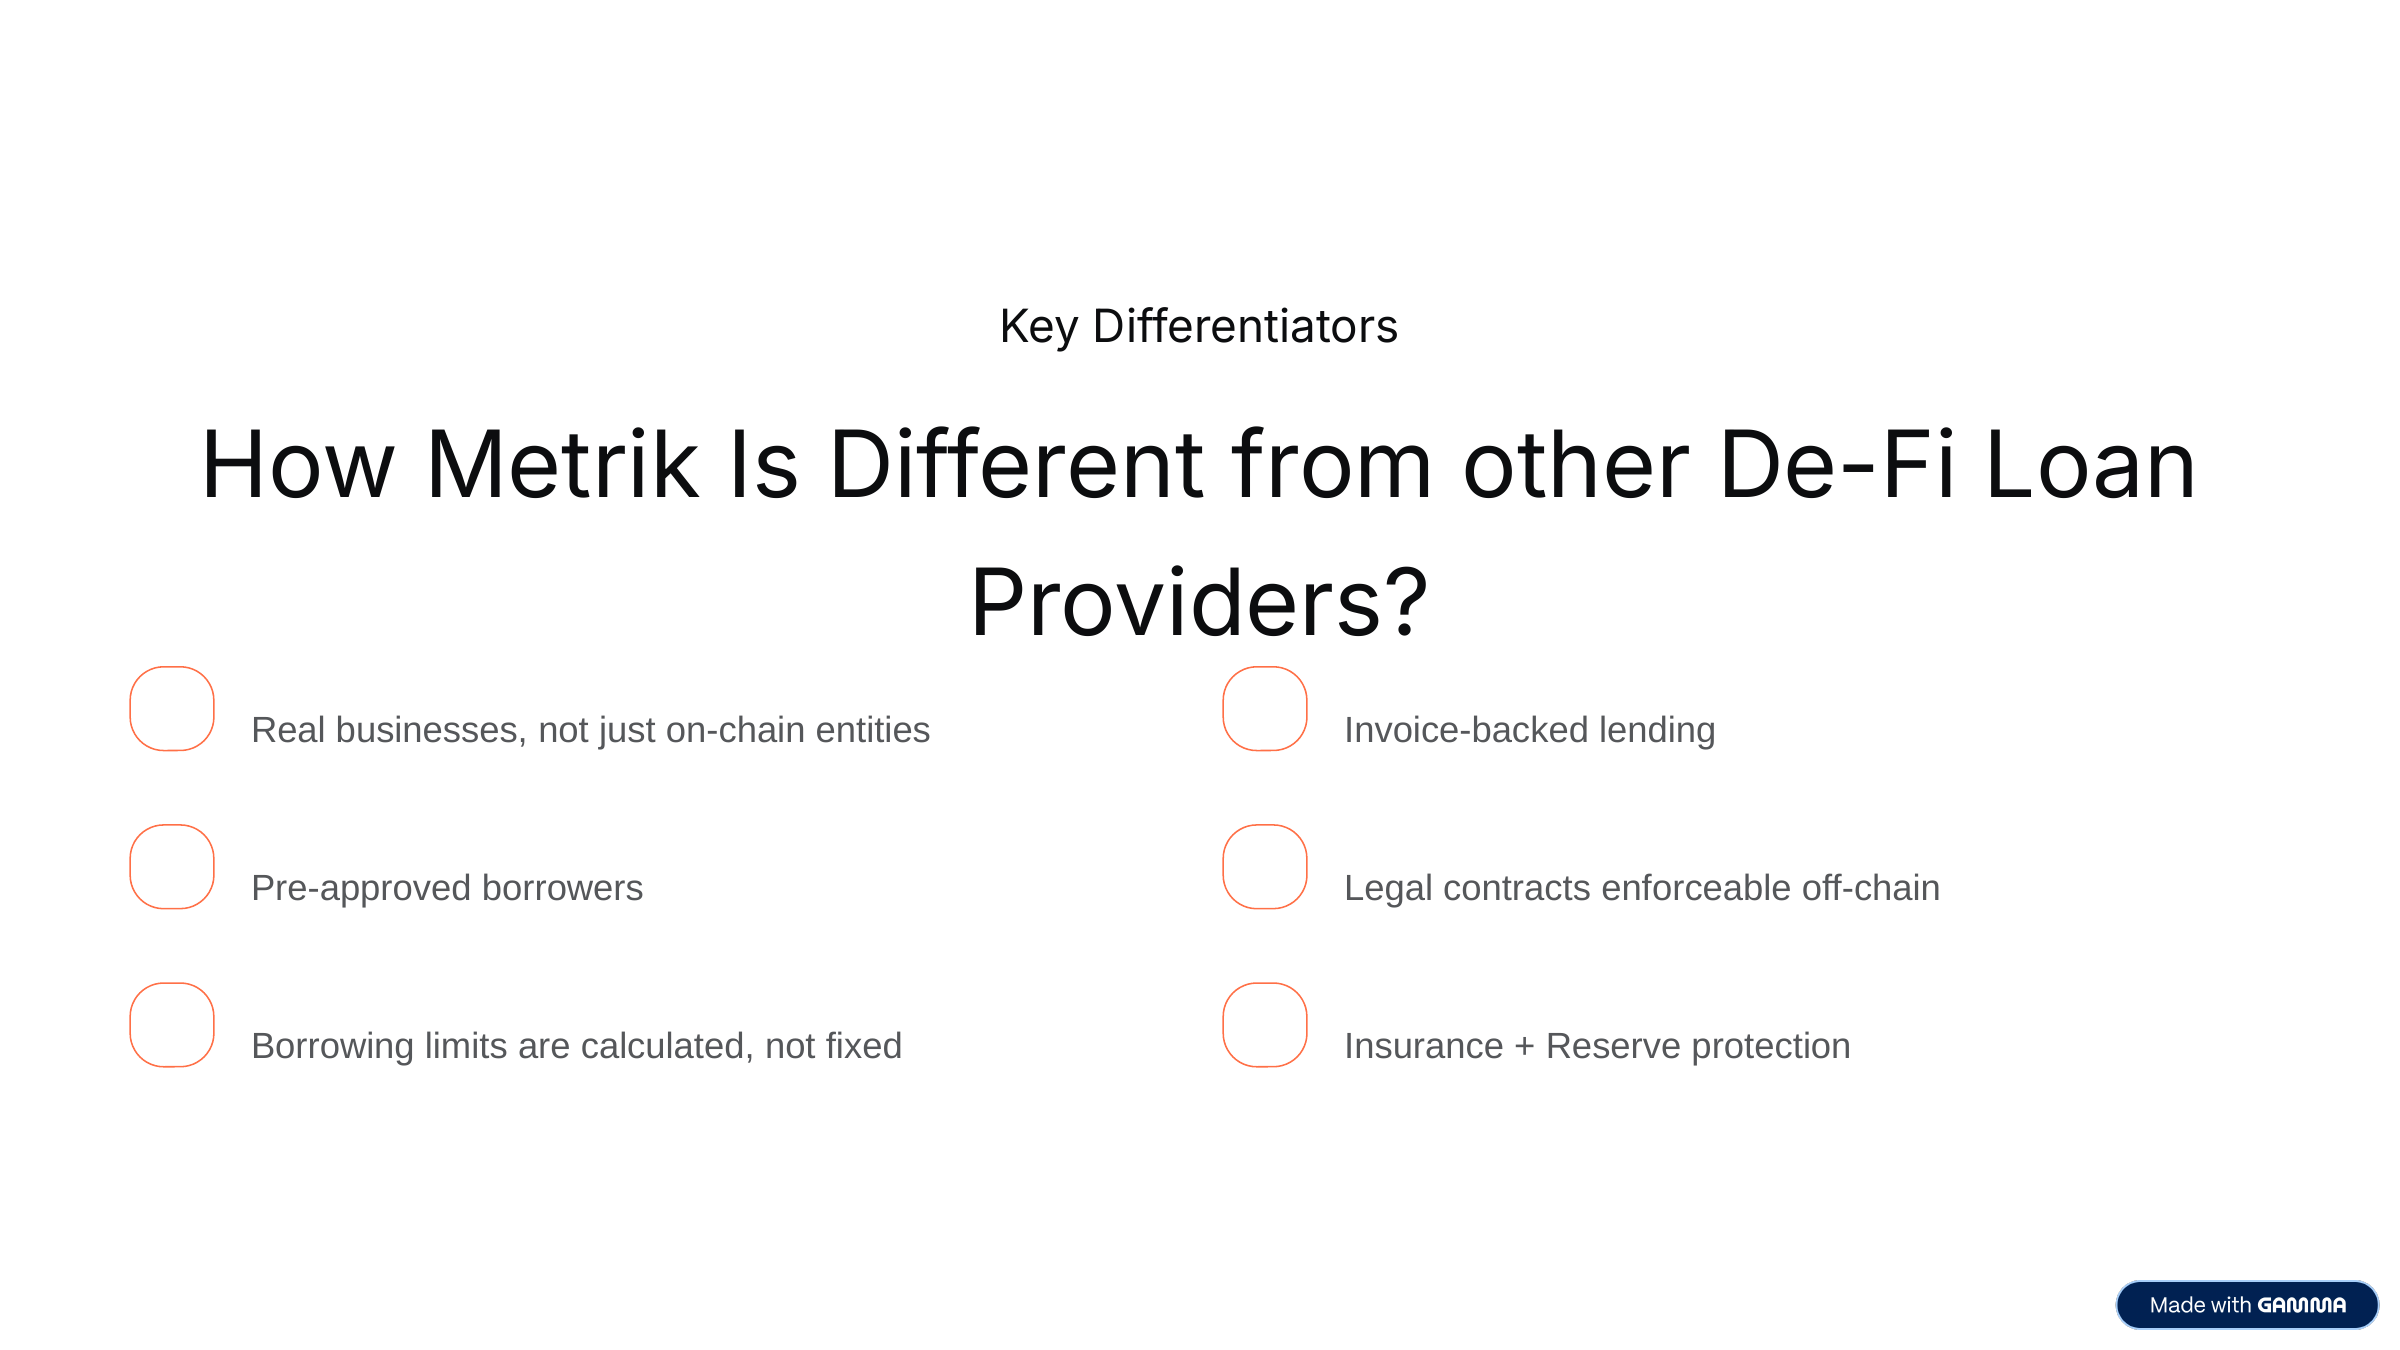

Key Differentiators
How Metrik Is Different from other De-Fi Loan Providers?

Real businesses, not just on-chain entities
Invoice-backed lending

Pre-approved borrowers
Legal contracts enforceable off-chain

Borrowing limits are calculated, not fixed
Insurance + Reserve protection